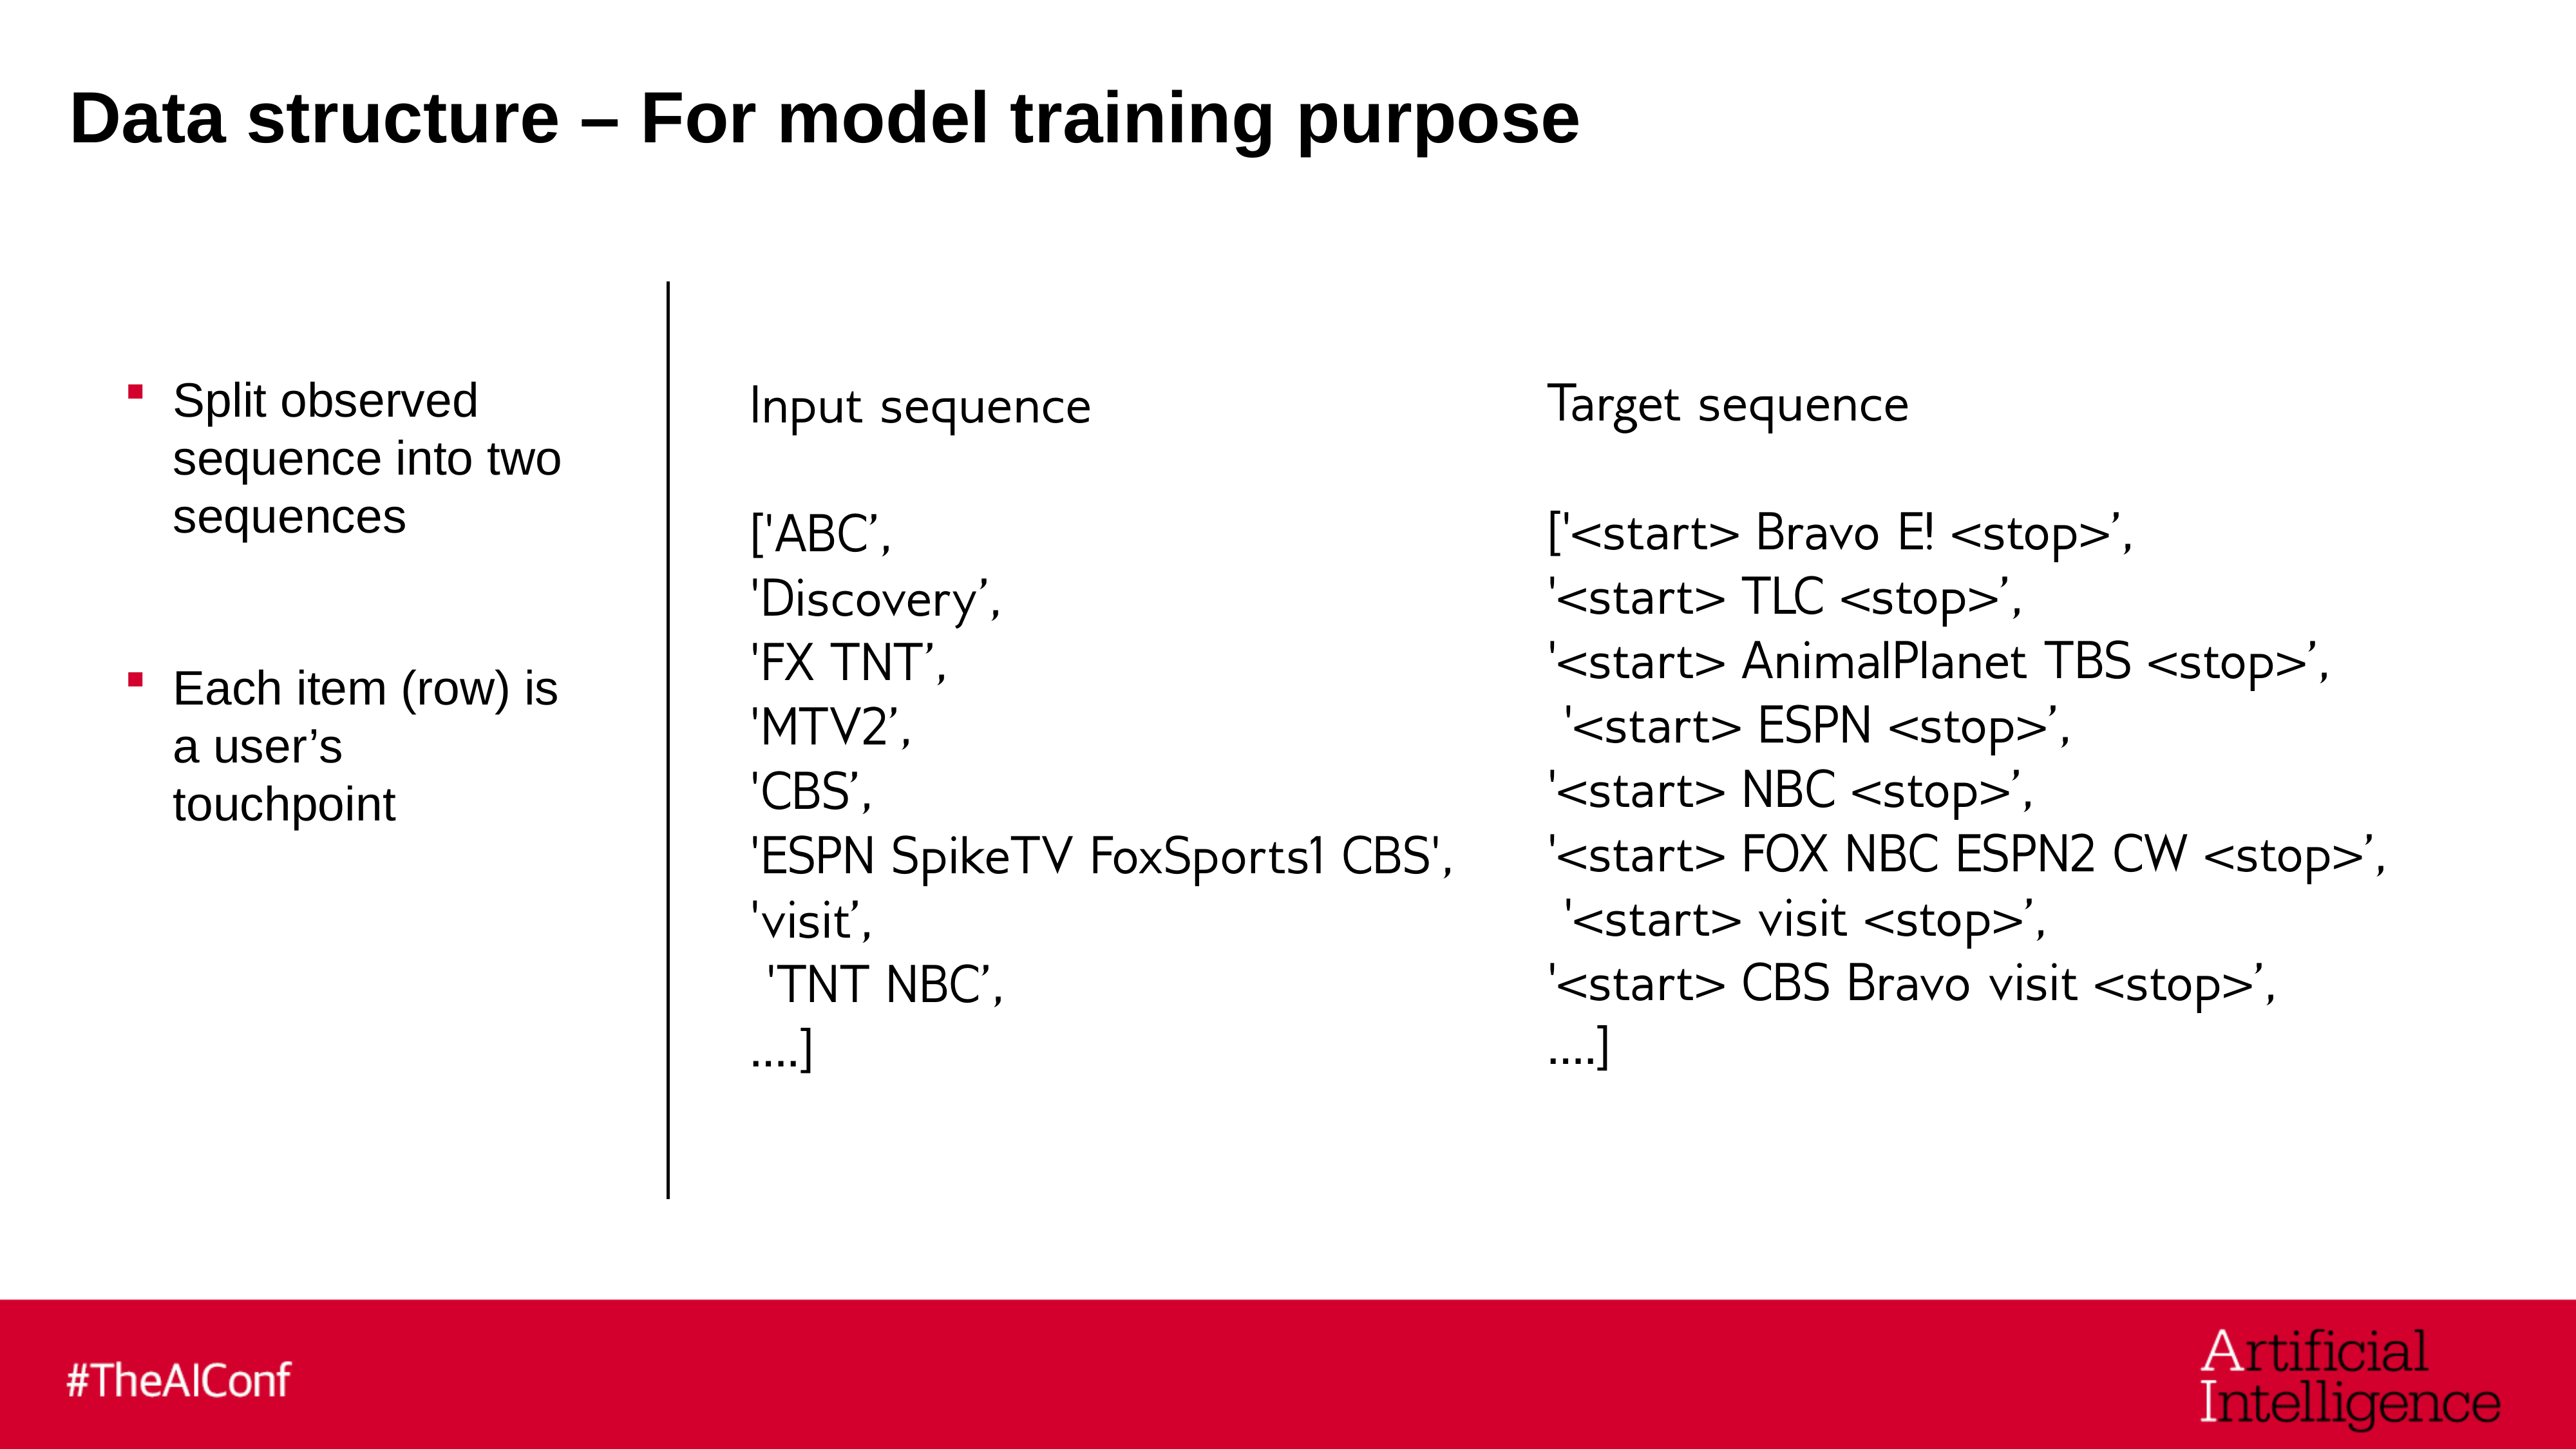

# Data structure – For model training purpose
Target sequence

['<start> Bravo E! <stop>’,
'<start> TLC <stop>’,
'<start> AnimalPlanet TBS <stop>’,
 '<start> ESPN <stop>’,
'<start> NBC <stop>’,
'<start> FOX NBC ESPN2 CW <stop>’,
 '<start> visit <stop>’,
'<start> CBS Bravo visit <stop>’,
….]
Split observed sequence into two sequences

Each item (row) is a user’s touchpoint

Input sequence

['ABC’,
'Discovery’,
'FX TNT’,
'MTV2’,
'CBS’,
'ESPN SpikeTV FoxSports1 CBS', 'visit’,
 'TNT NBC’,
….]